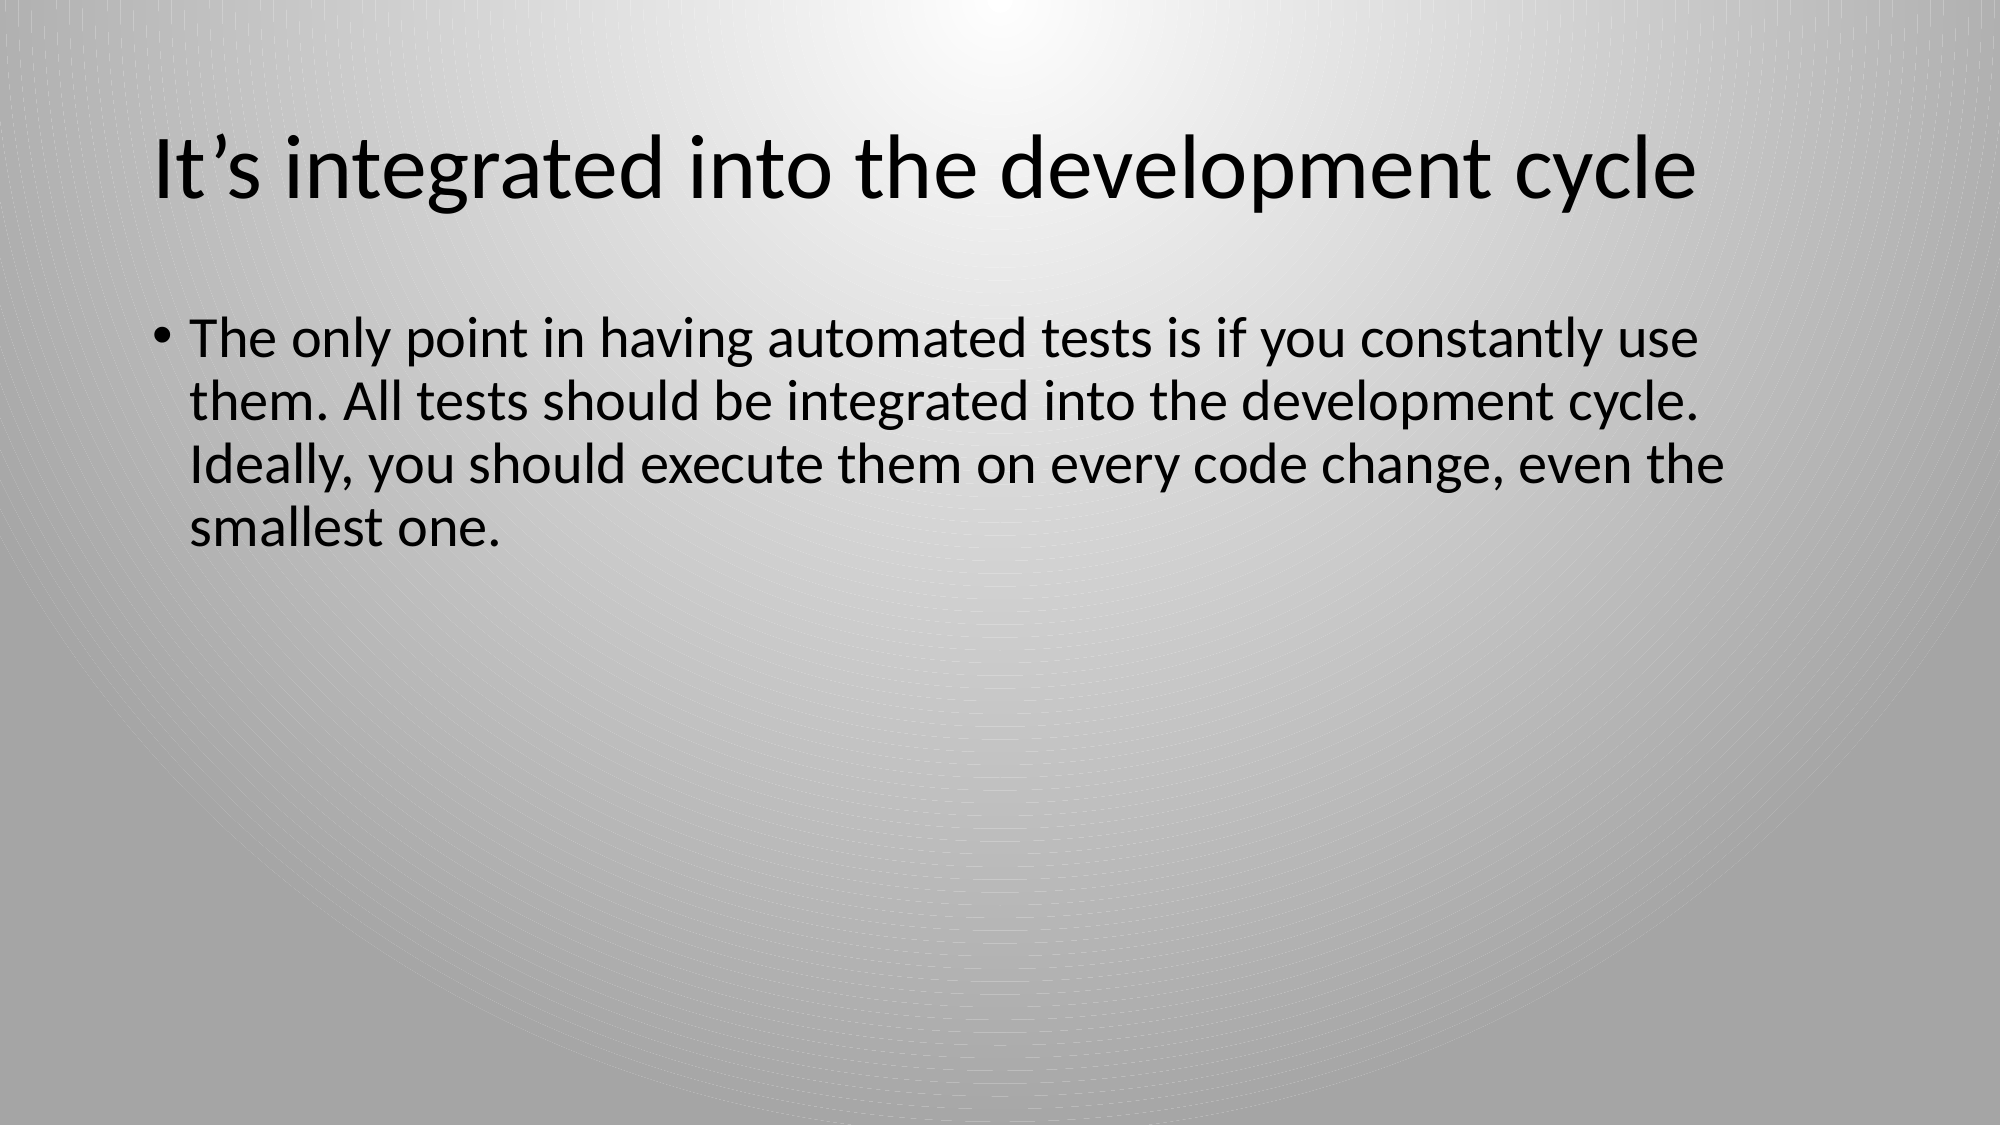

# It’s integrated into the development cycle
The only point in having automated tests is if you constantly use them. All tests should be integrated into the development cycle. Ideally, you should execute them on every code change, even the smallest one.